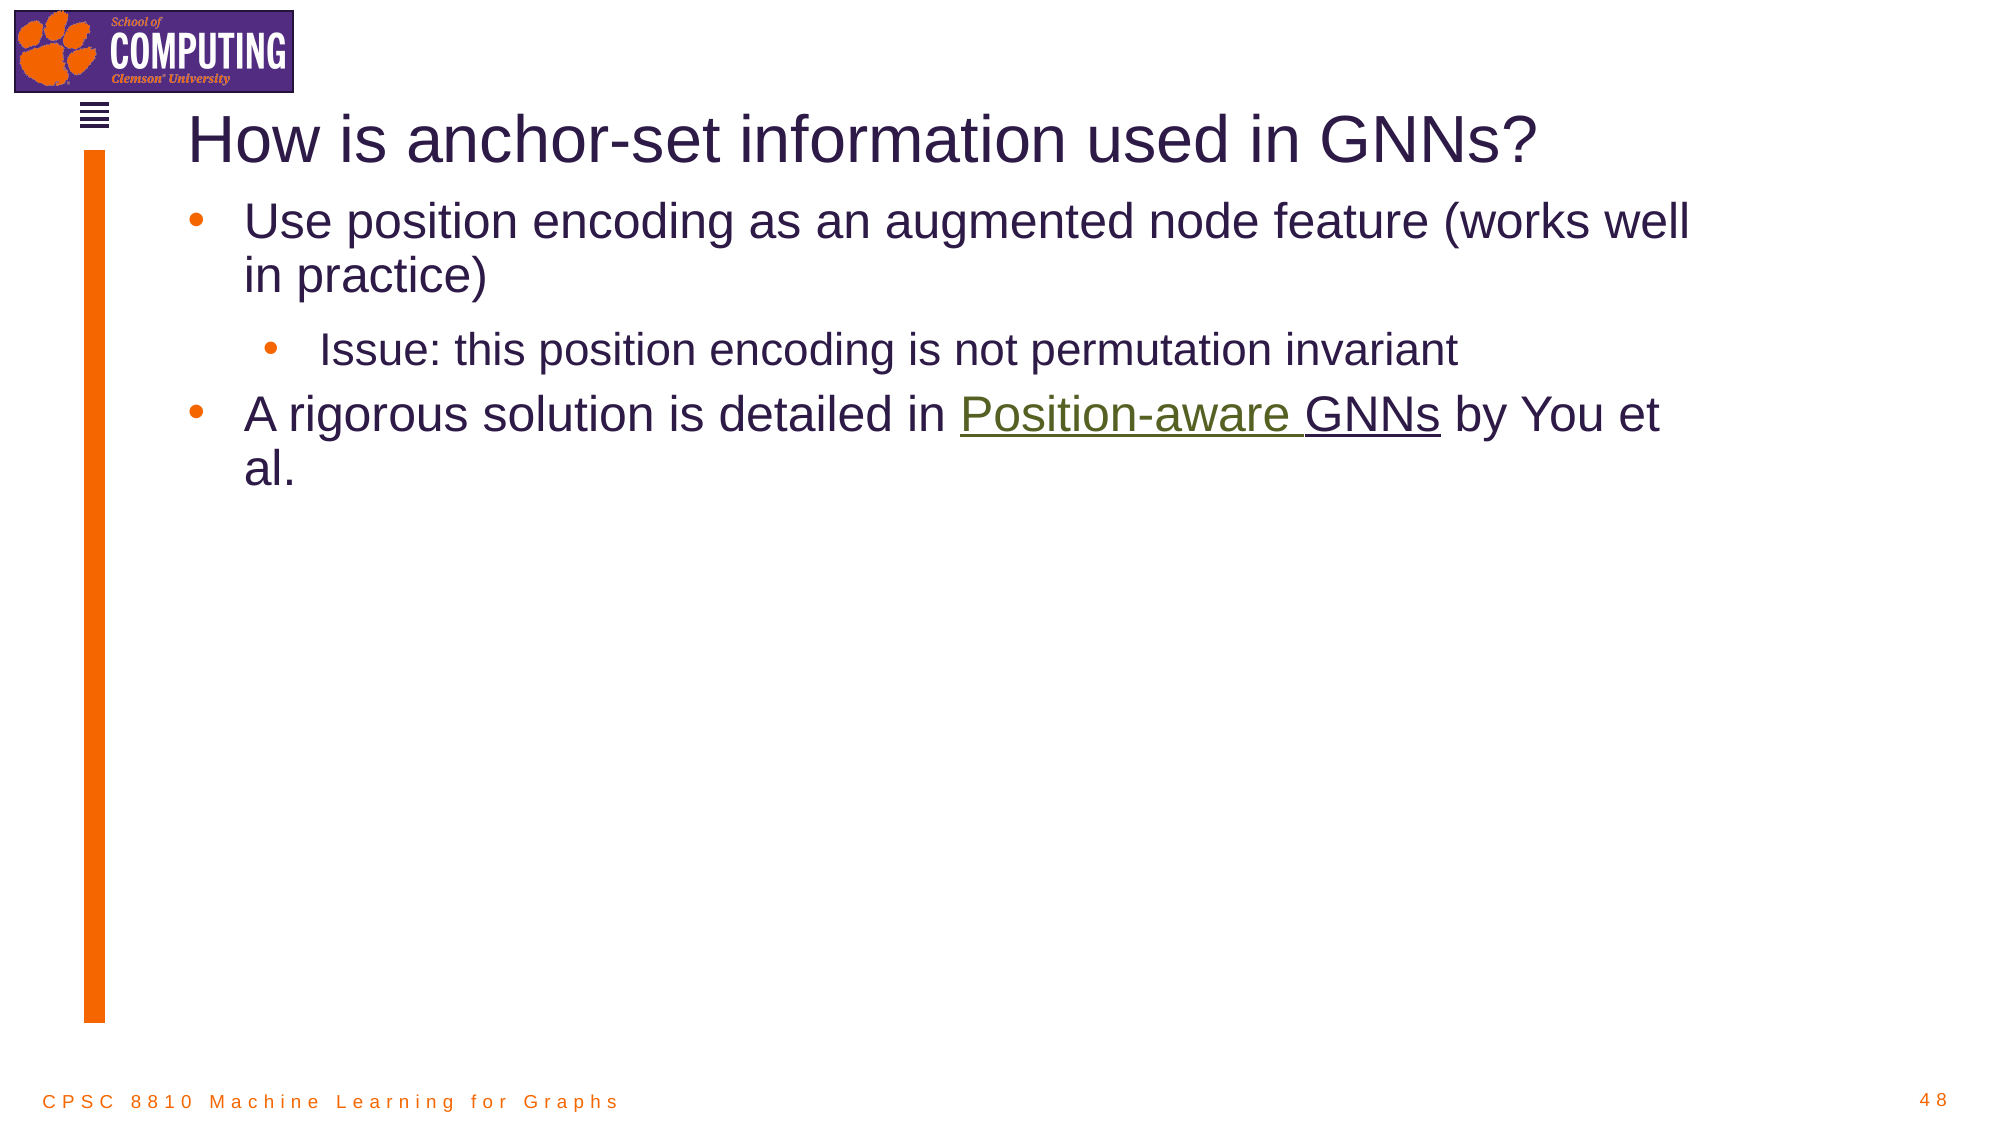

# How is anchor-set information used in GNNs?
Use position encoding as an augmented node feature (works well in practice)
Issue: this position encoding is not permutation invariant
A rigorous solution is detailed in Position-aware GNNs by You et al.